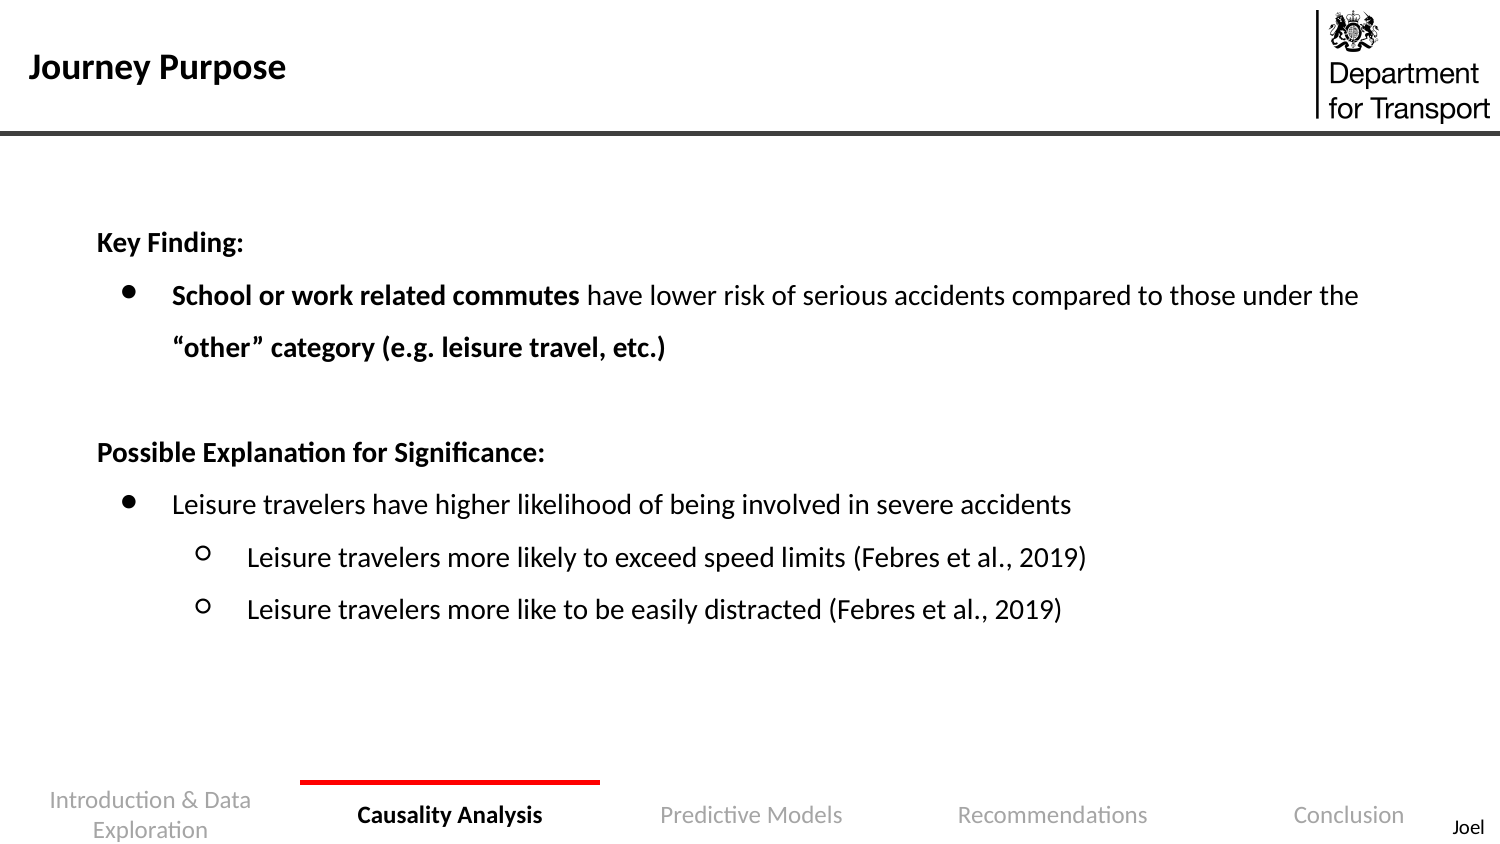

Journey Purpose
Key Finding:
School or work related commutes have lower risk of serious accidents compared to those under the “other” category (e.g. leisure travel, etc.)

Possible Explanation for Significance:
Leisure travelers have higher likelihood of being involved in severe accidents
Leisure travelers more likely to exceed speed limits (Febres et al., 2019)
Leisure travelers more like to be easily distracted (Febres et al., 2019)

Joel